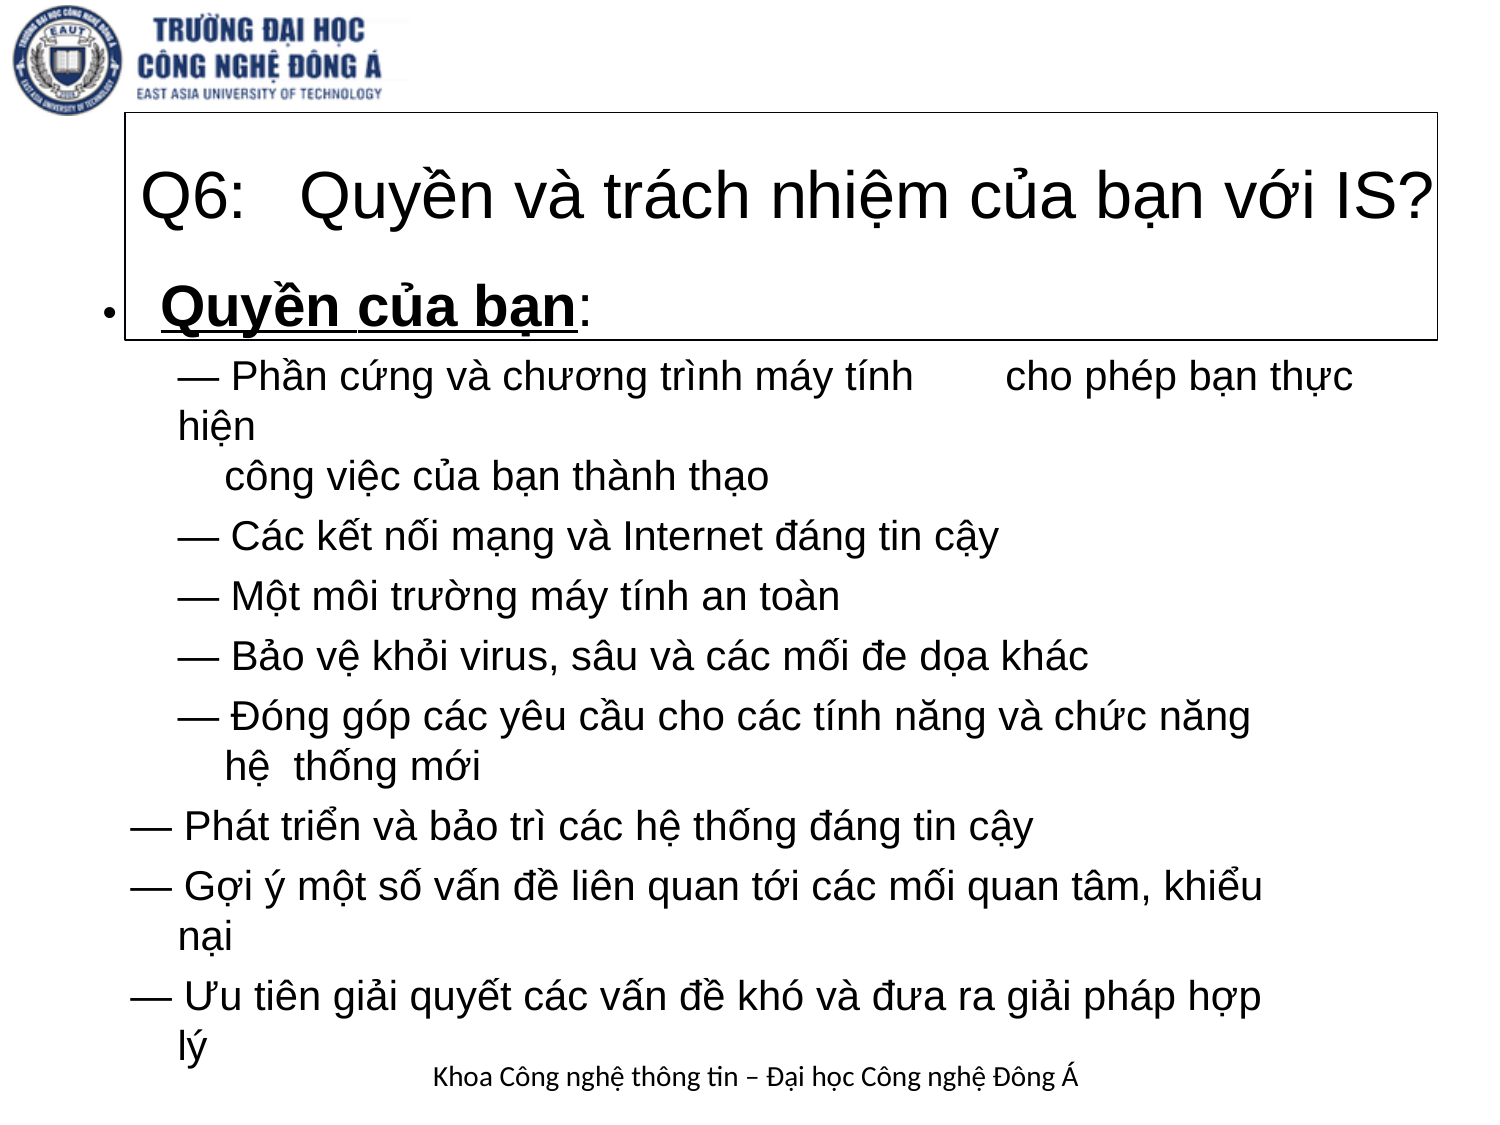

# Q6:	Quyền và trách nhiệm của bạn với IS?
•	Quyền của bạn:
― Phần cứng và chương trình máy tính	cho phép bạn thực hiện
công việc của bạn thành thạo
― Các kết nối mạng và Internet đáng tin cậy
― Một môi trường máy tính an toàn
― Bảo vệ khỏi virus, sâu và các mối đe dọa khác
― Đóng góp các yêu cầu cho các tính năng và chức năng hệ  thống mới
― Phát triển và bảo trì các hệ thống đáng tin cậy
― Gợi ý một số vấn đề liên quan tới các mối quan tâm, khiểu nại
― Ưu tiên giải quyết các vấn đề khó và đưa ra giải pháp hợp lý